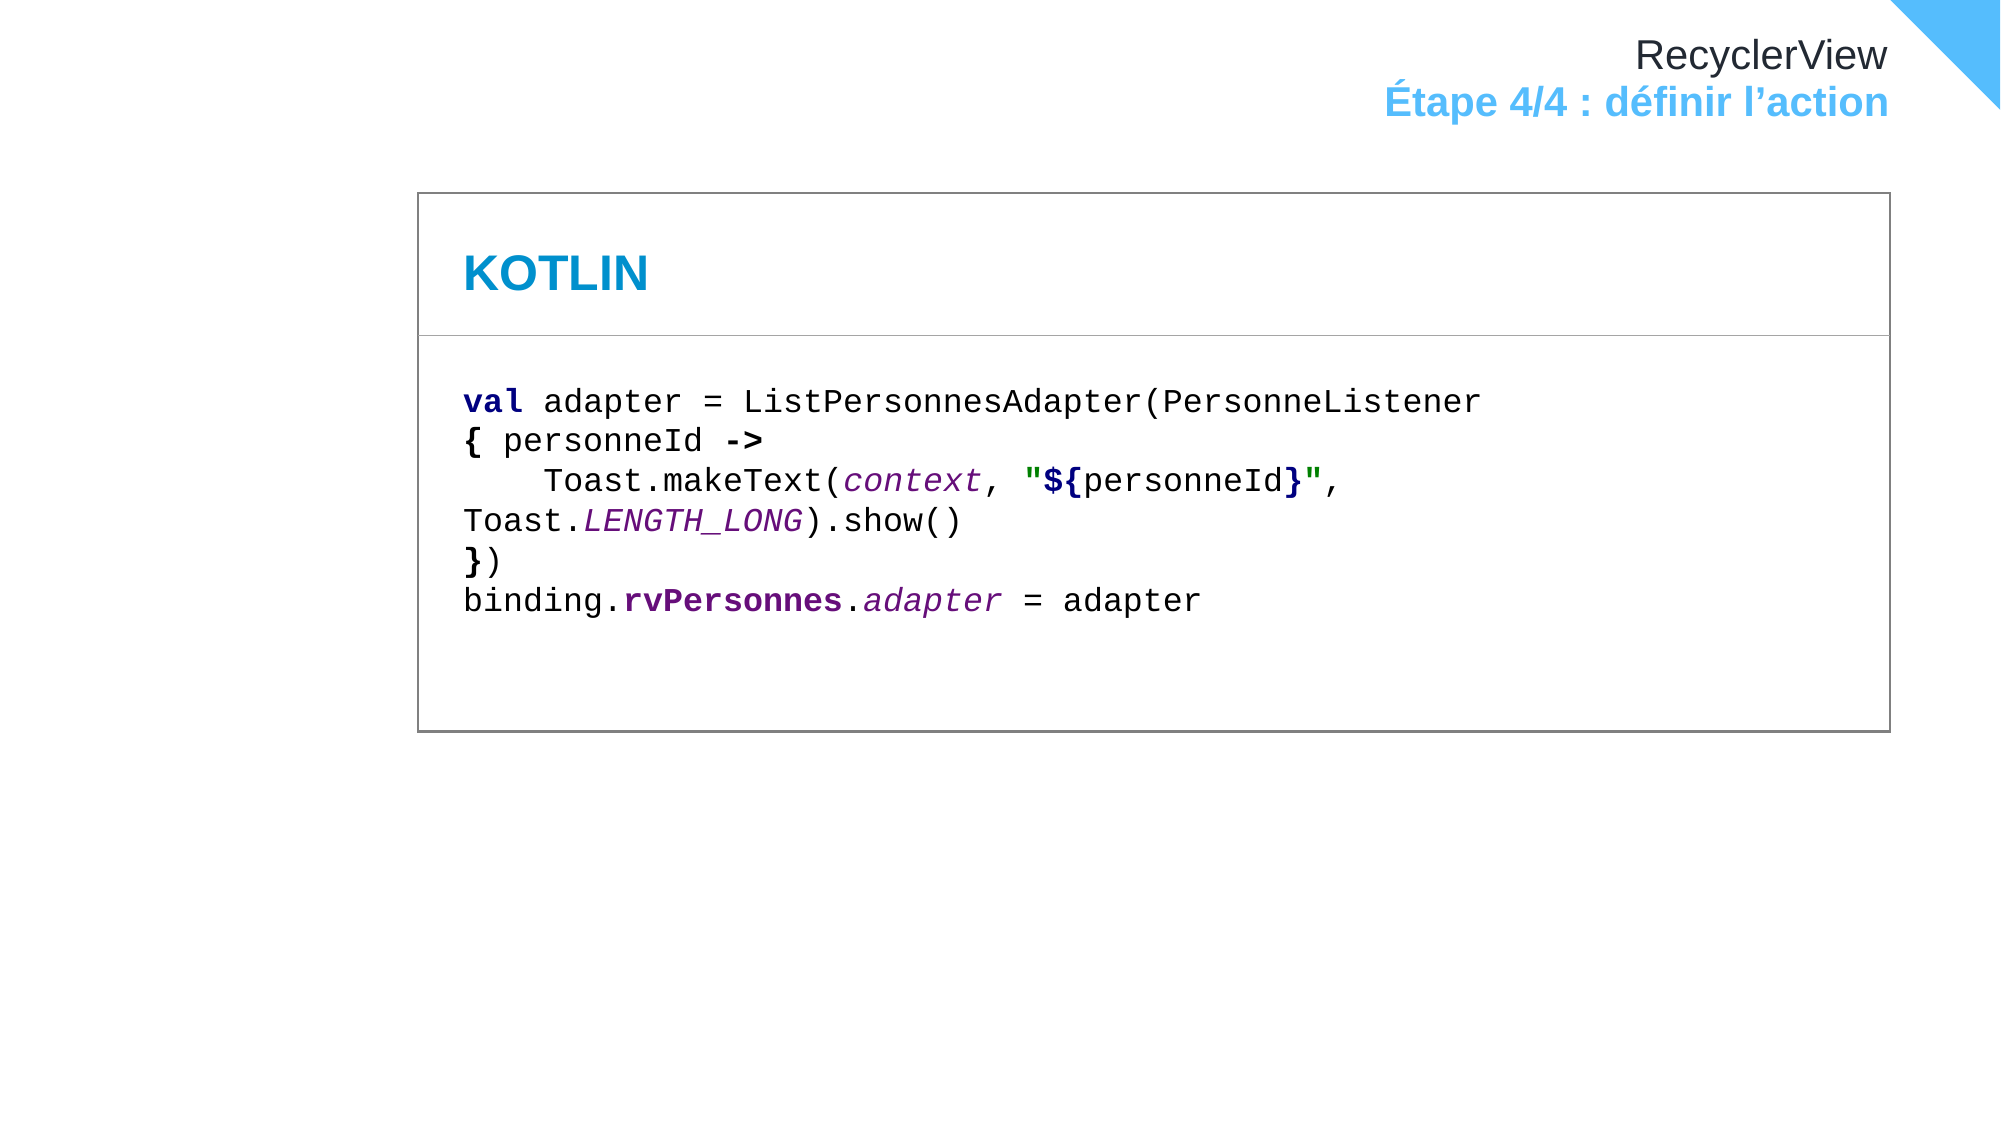

# RecyclerView
Étape 4/4 : définir l’action

KOTLIN
val adapter = ListPersonnesAdapter(PersonneListener { personneId ->
    Toast.makeText(context, "${personneId}", Toast.LENGTH_LONG).show()
})
binding.rvPersonnes.adapter = adapter